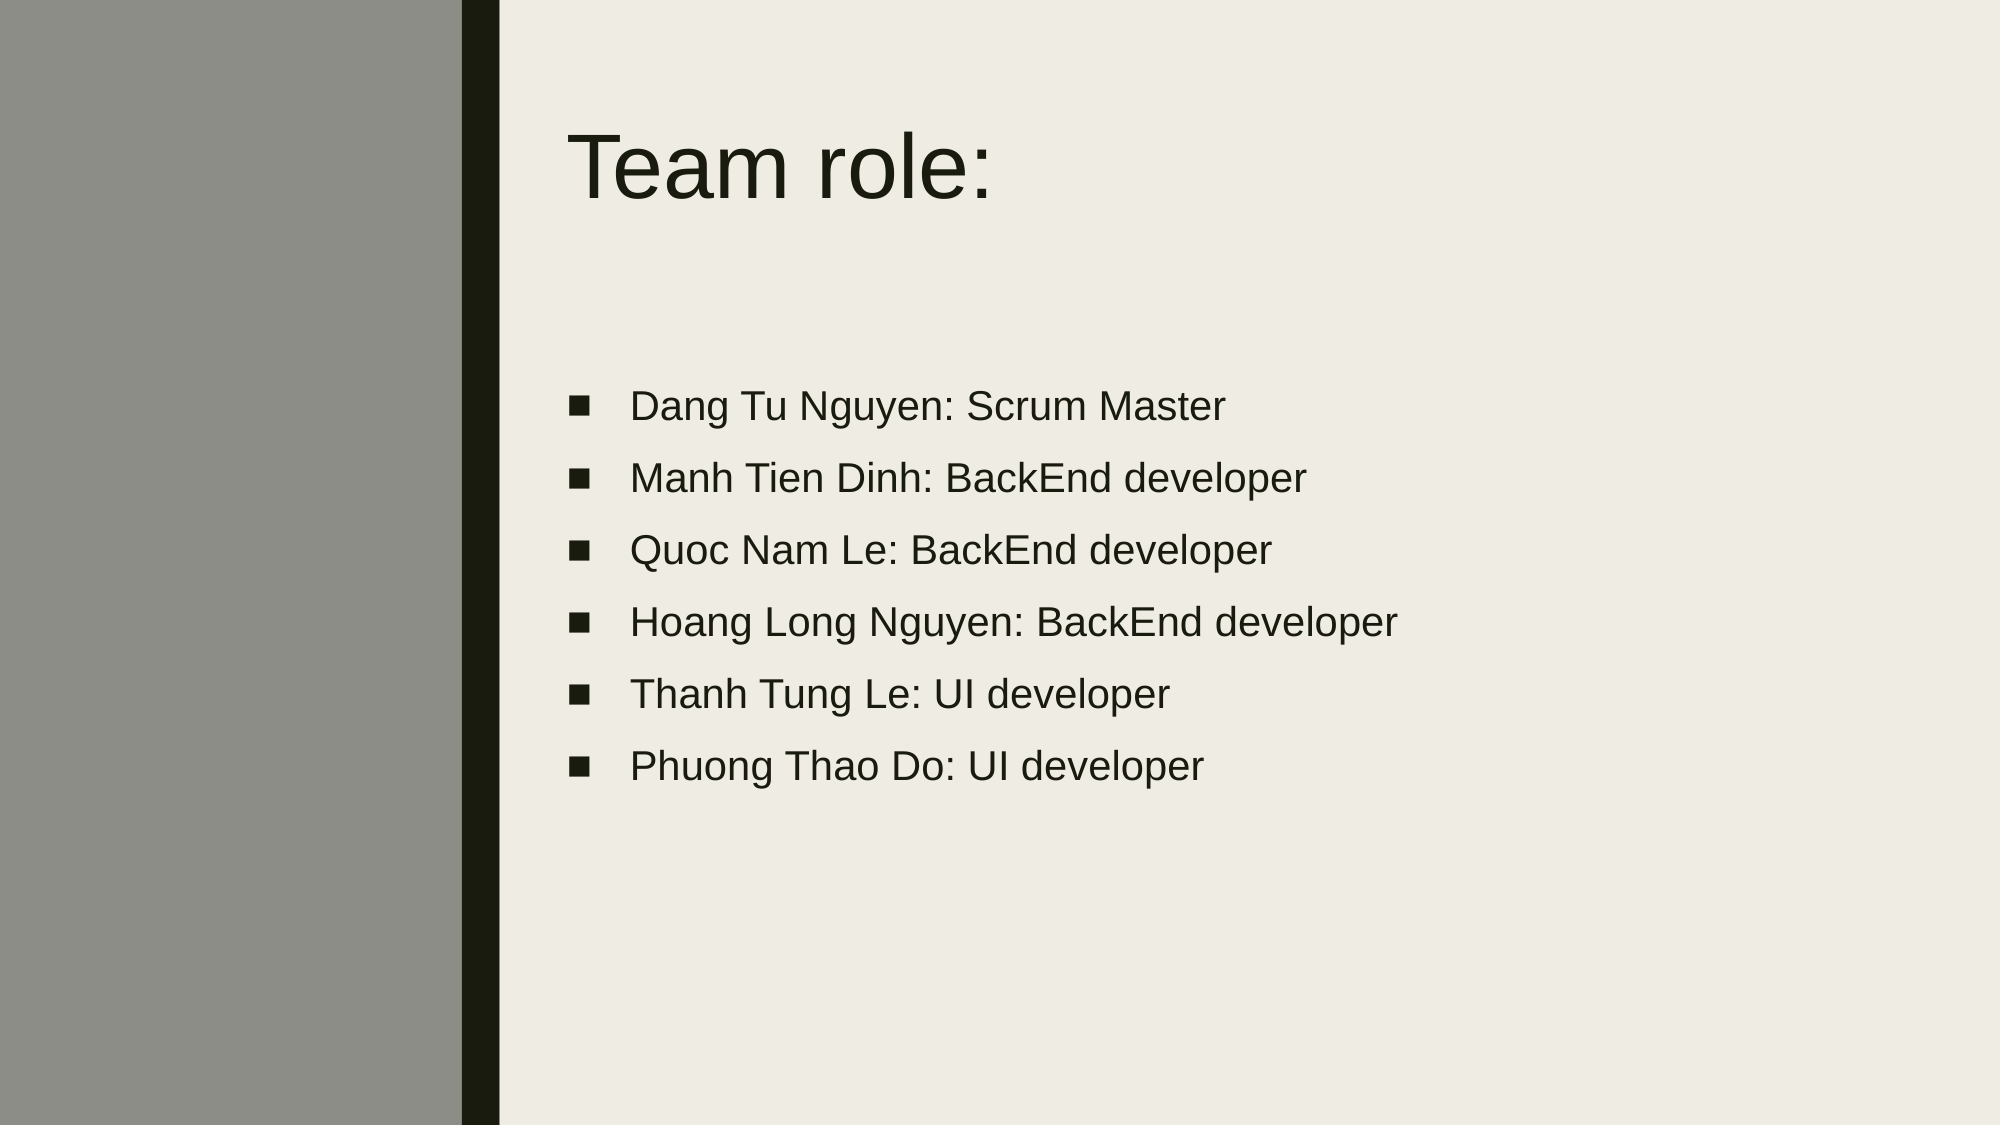

# Team role:
Dang Tu Nguyen: Scrum Master
Manh Tien Dinh: BackEnd developer
Quoc Nam Le: BackEnd developer
Hoang Long Nguyen: BackEnd developer
Thanh Tung Le: UI developer
Phuong Thao Do: UI developer